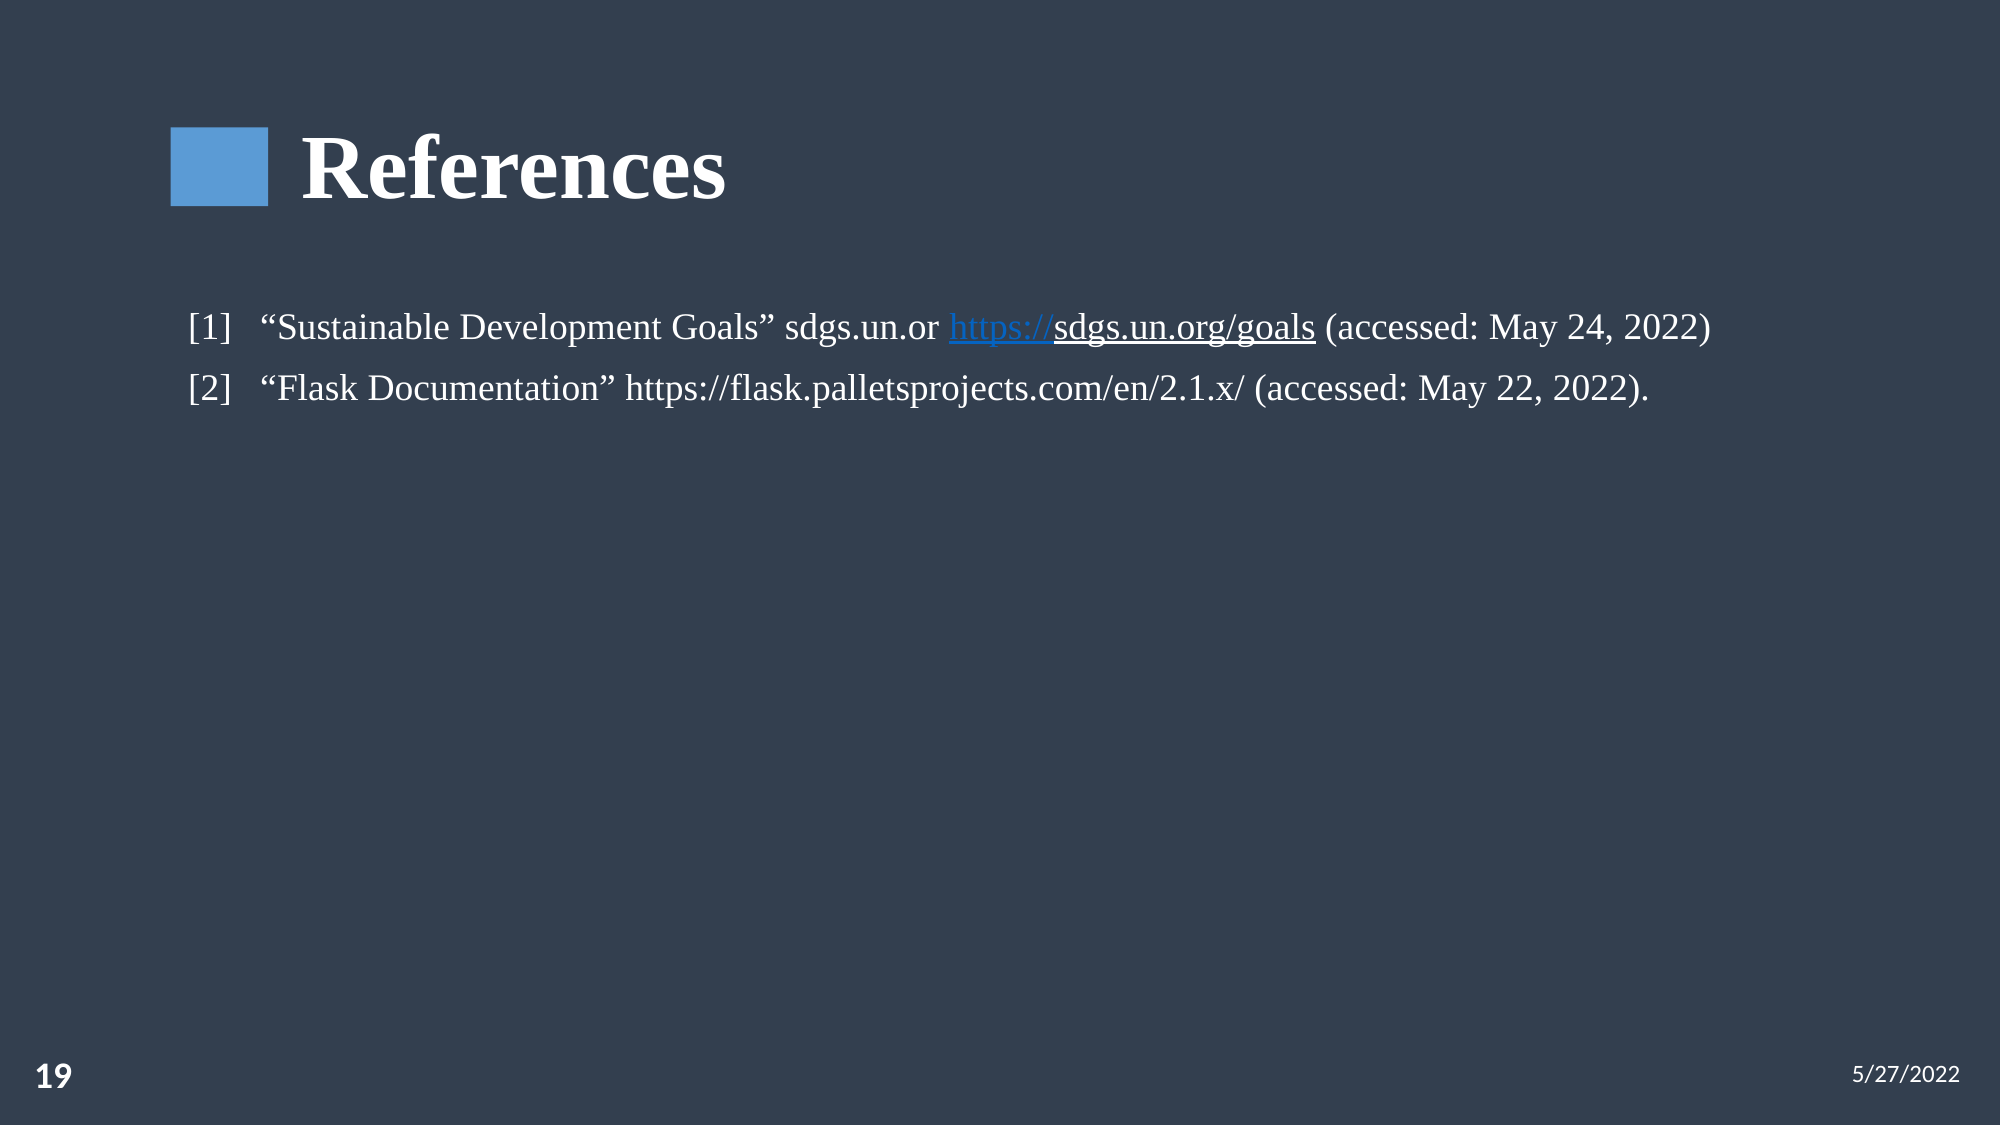

# References

[1]   “Sustainable Development Goals” sdgs.un.or https://sdgs.un.org/goals (accessed: May 24, 2022)
[2]   “Flask Documentation” https://flask.palletsprojects.com/en/2.1.x/ (accessed: May 22, 2022).

5/27/2022
19